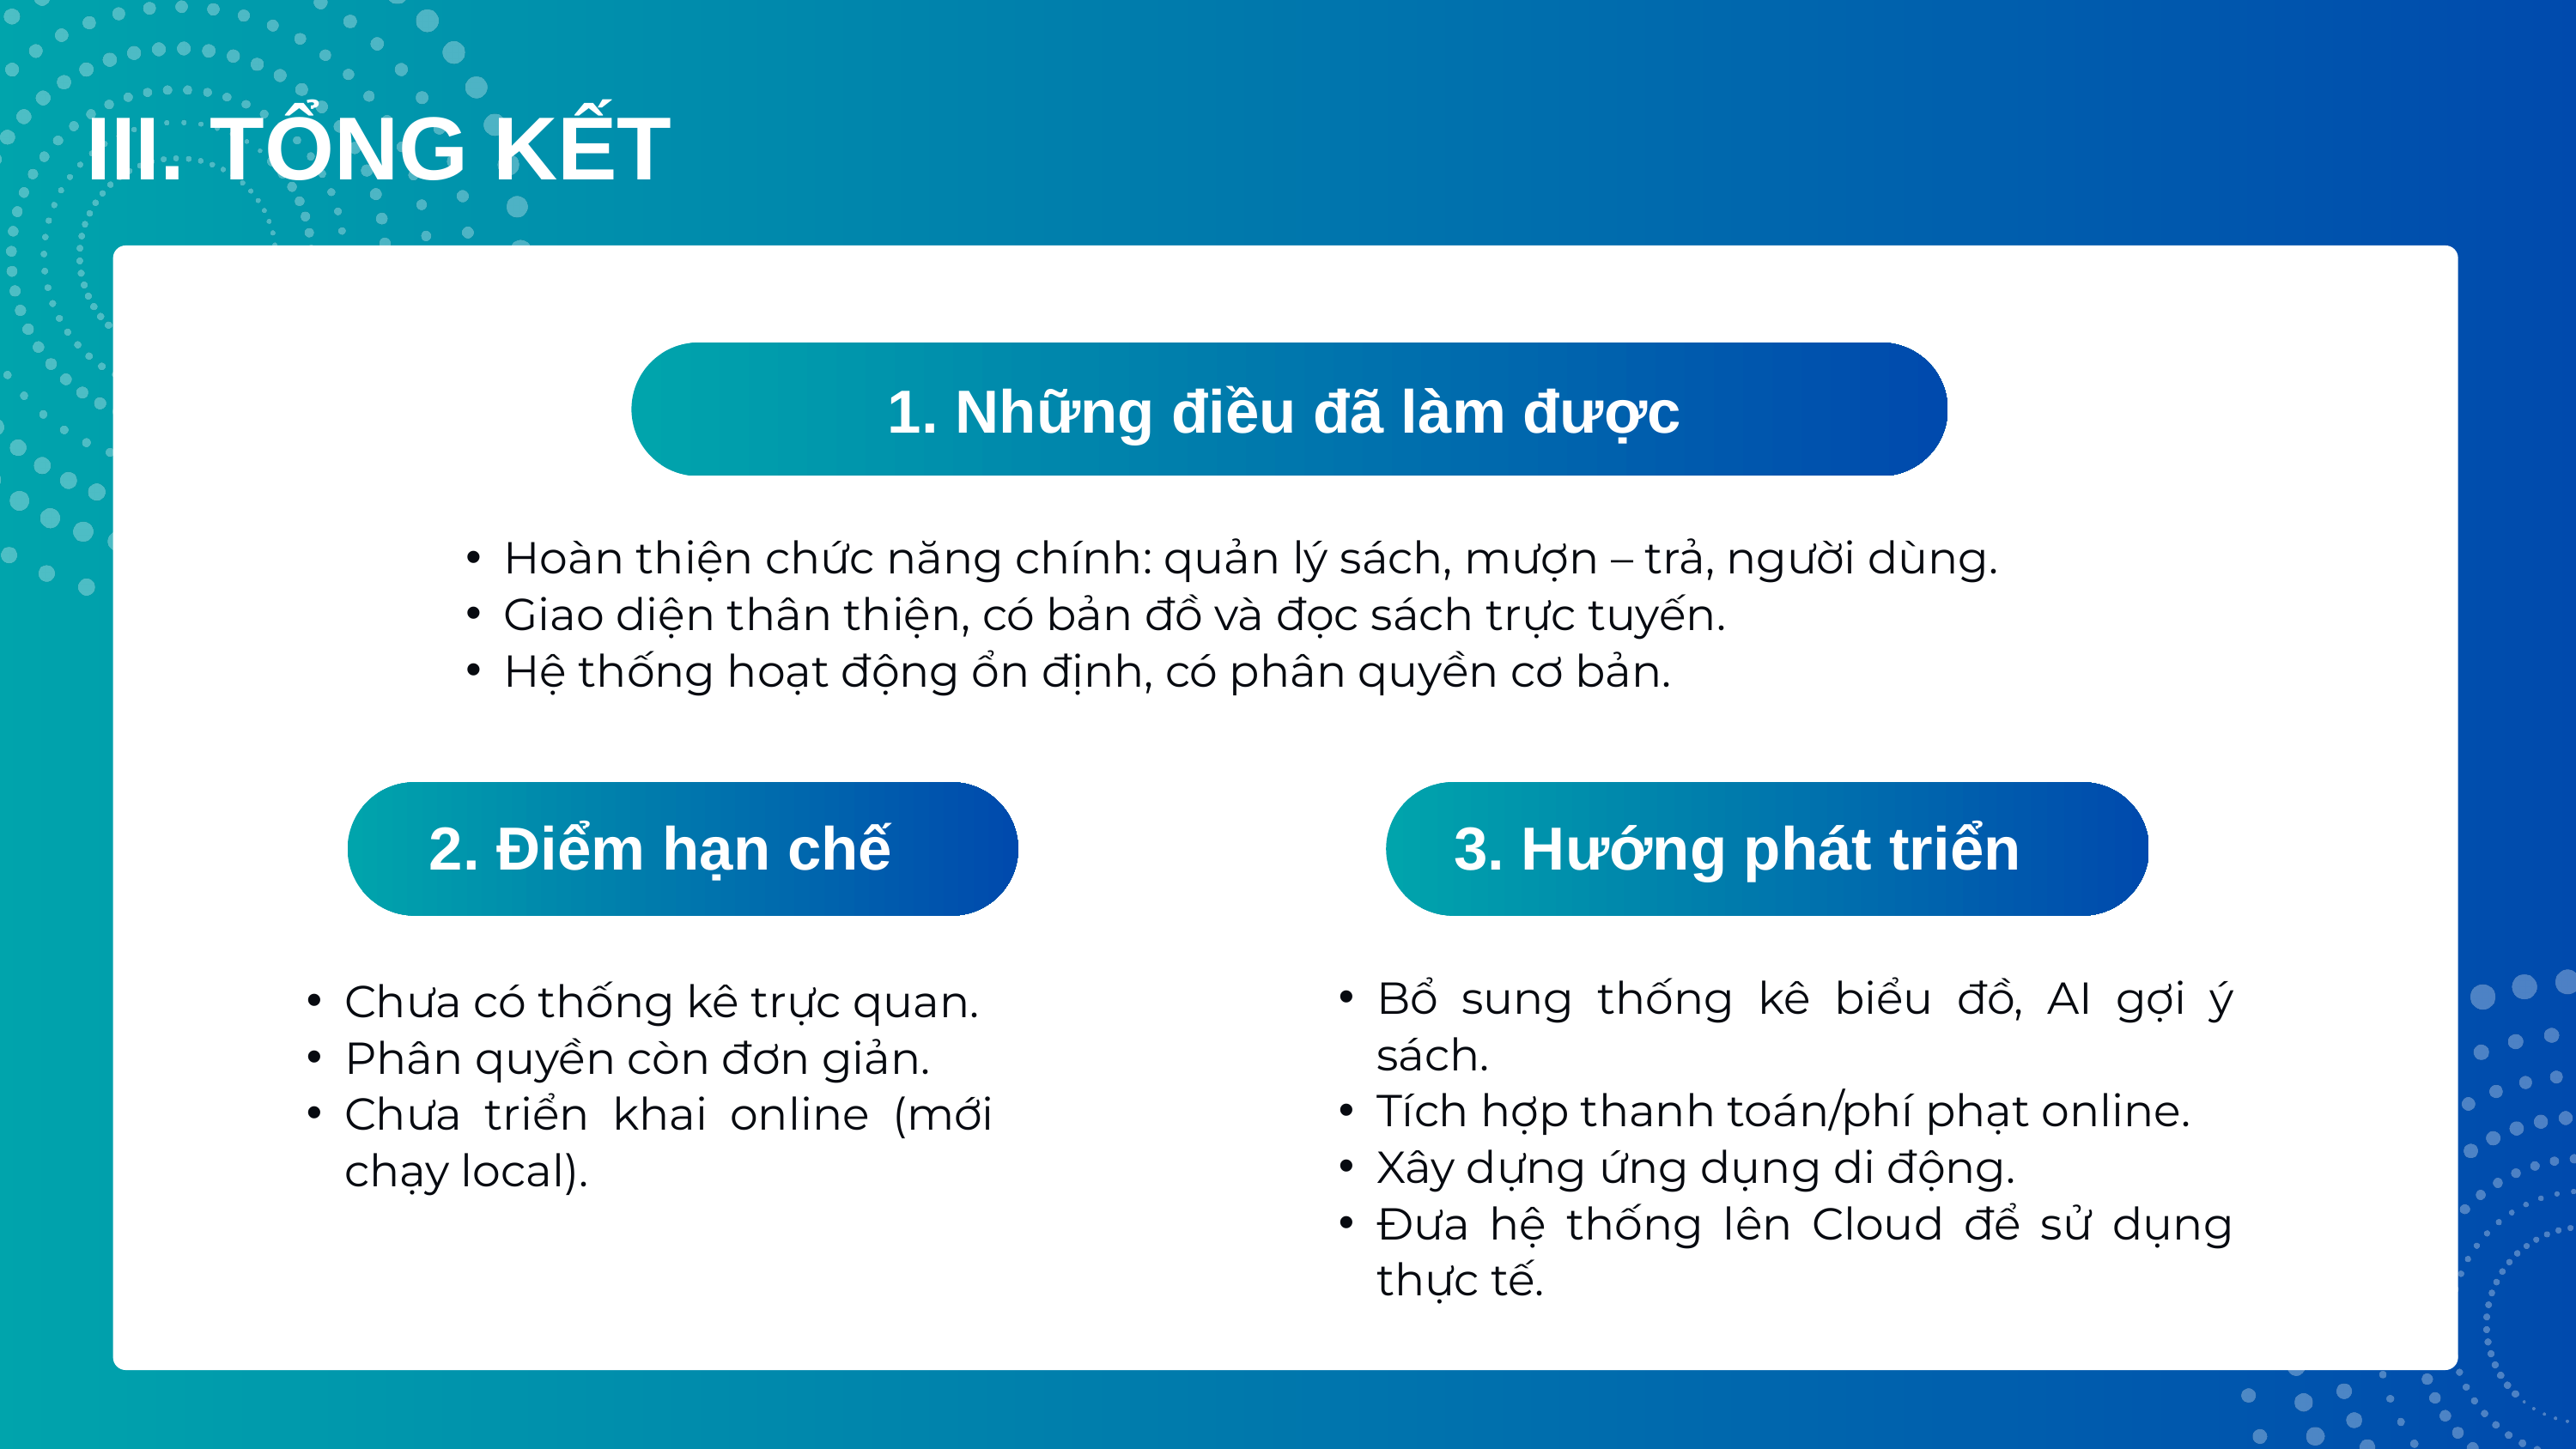

III. TỔNG KẾT

1. Những điều đã làm được

Hoàn thiện chức năng chính: quản lý sách, mượn – trả, người dùng.
Giao diện thân thiện, có bản đồ và đọc sách trực tuyến.
Hệ thống hoạt động ổn định, có phân quyền cơ bản.

2. Điểm hạn chế
3. Hướng phát triển
Bổ sung thống kê biểu đồ, AI gợi ý sách.
Tích hợp thanh toán/phí phạt online.
Xây dựng ứng dụng di động.
Đưa hệ thống lên Cloud để sử dụng thực tế.

Chưa có thống kê trực quan.
Phân quyền còn đơn giản.
Chưa triển khai online (mới chạy local).